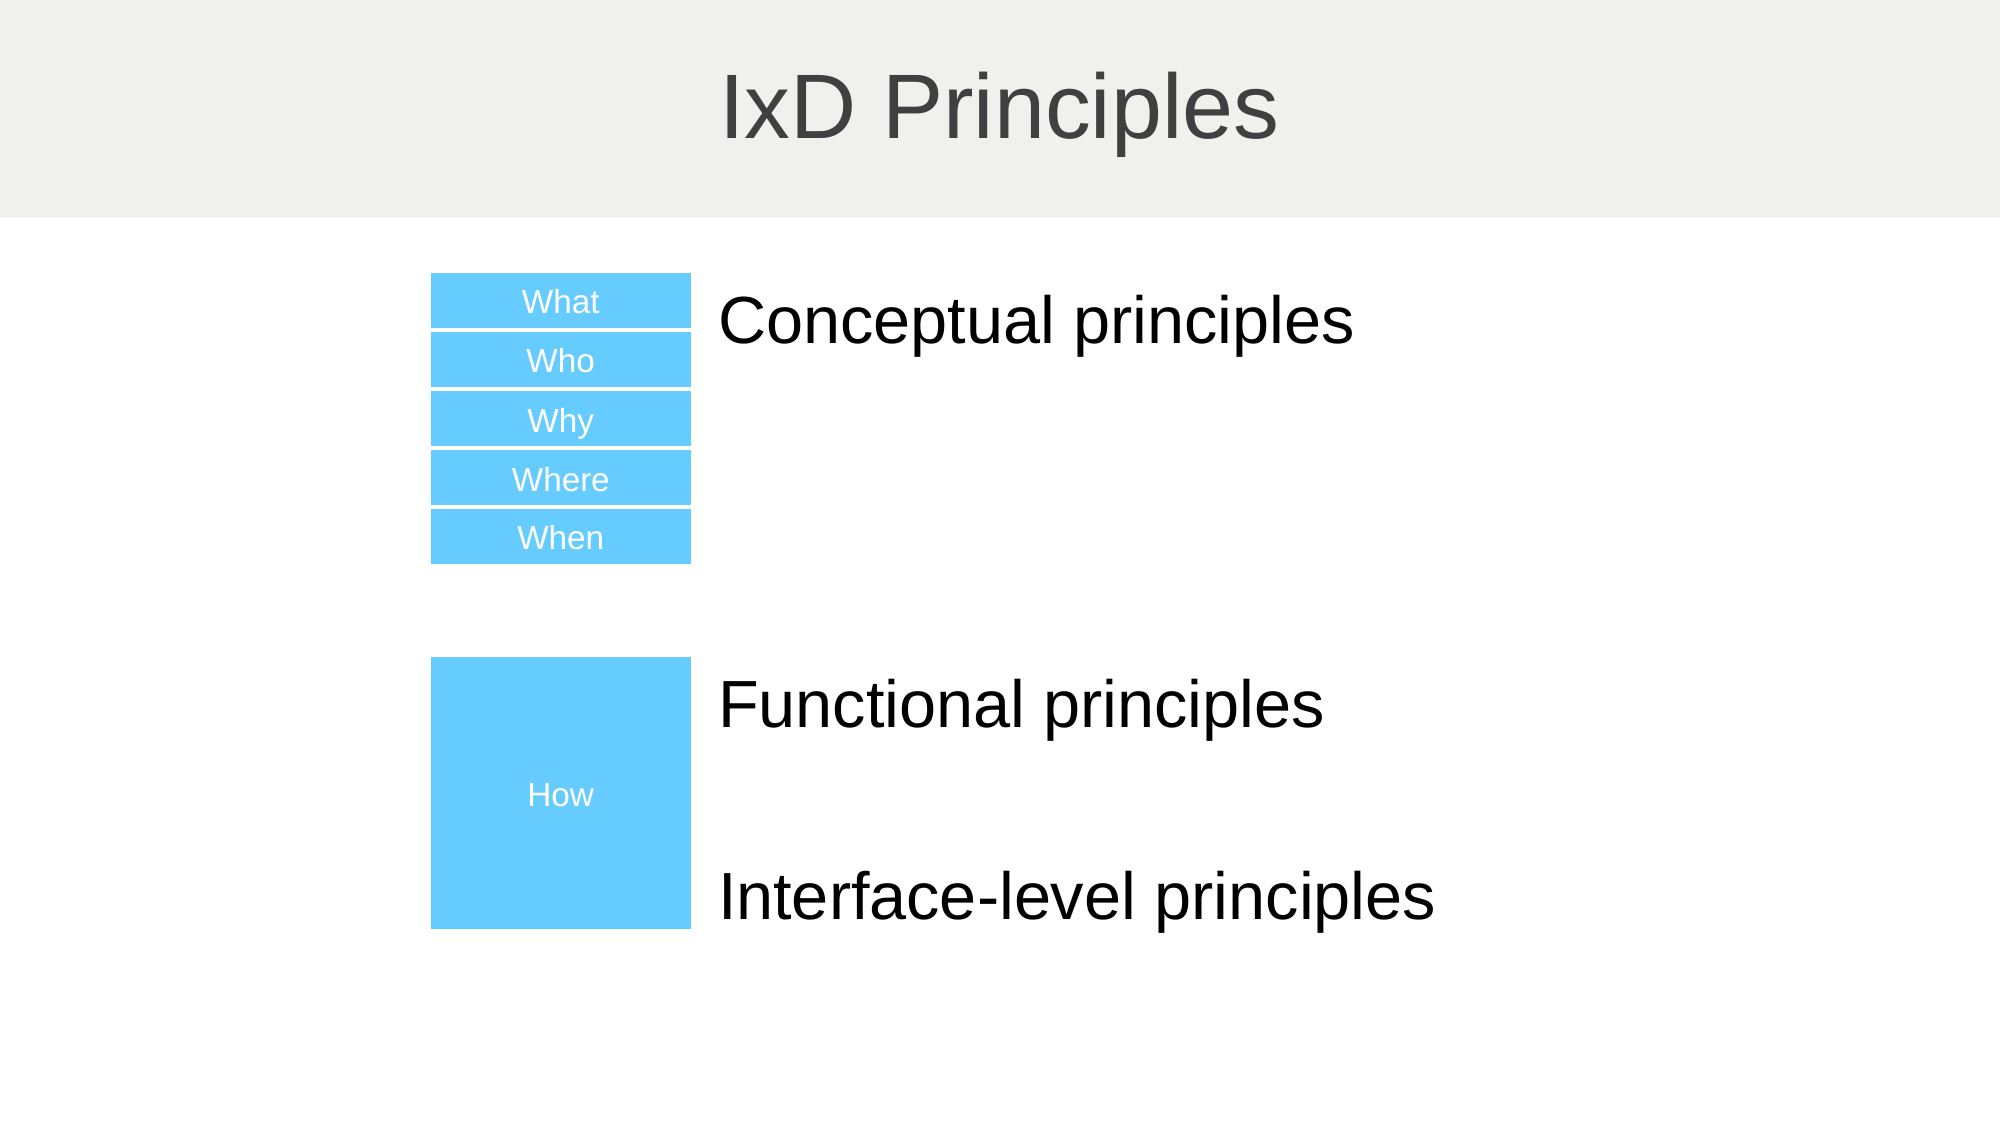

# IxD Principles
Conceptual principles

Functional principles

Interface-level principles
What
Who
Why
Where
When
How